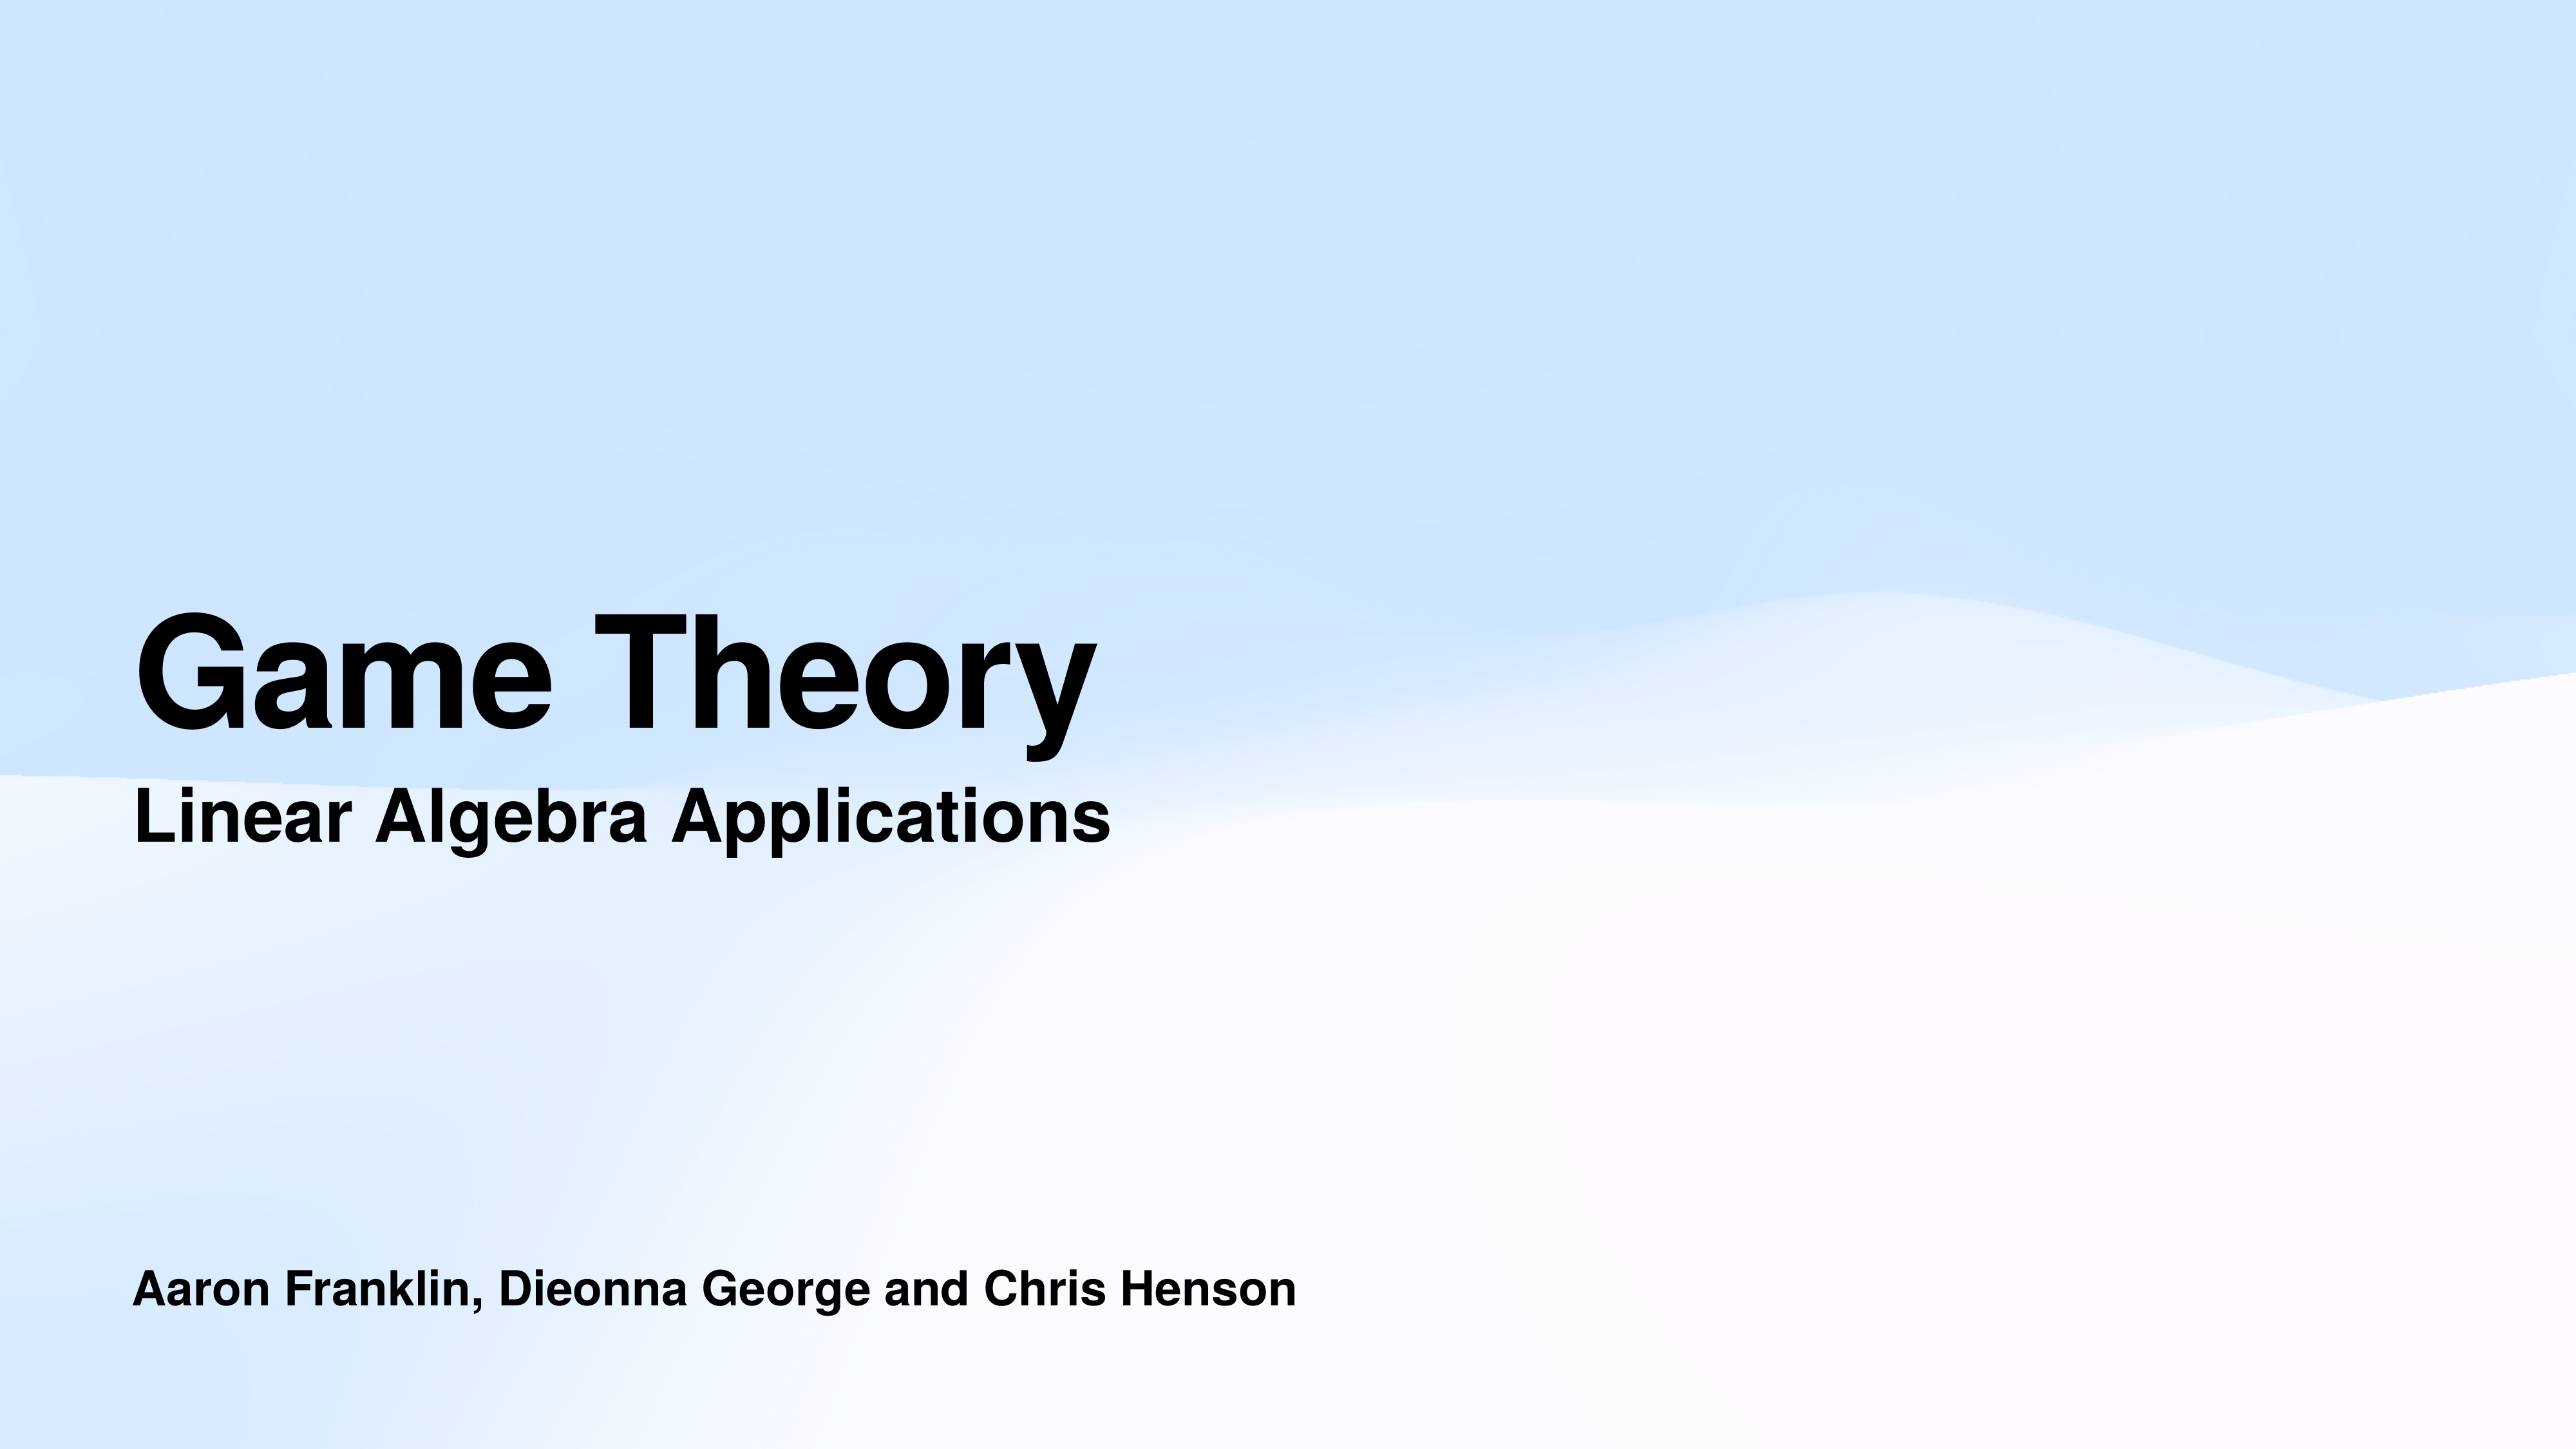

# Game Theory
Linear Algebra Applications
Aaron Franklin, Dieonna George and Chris Henson